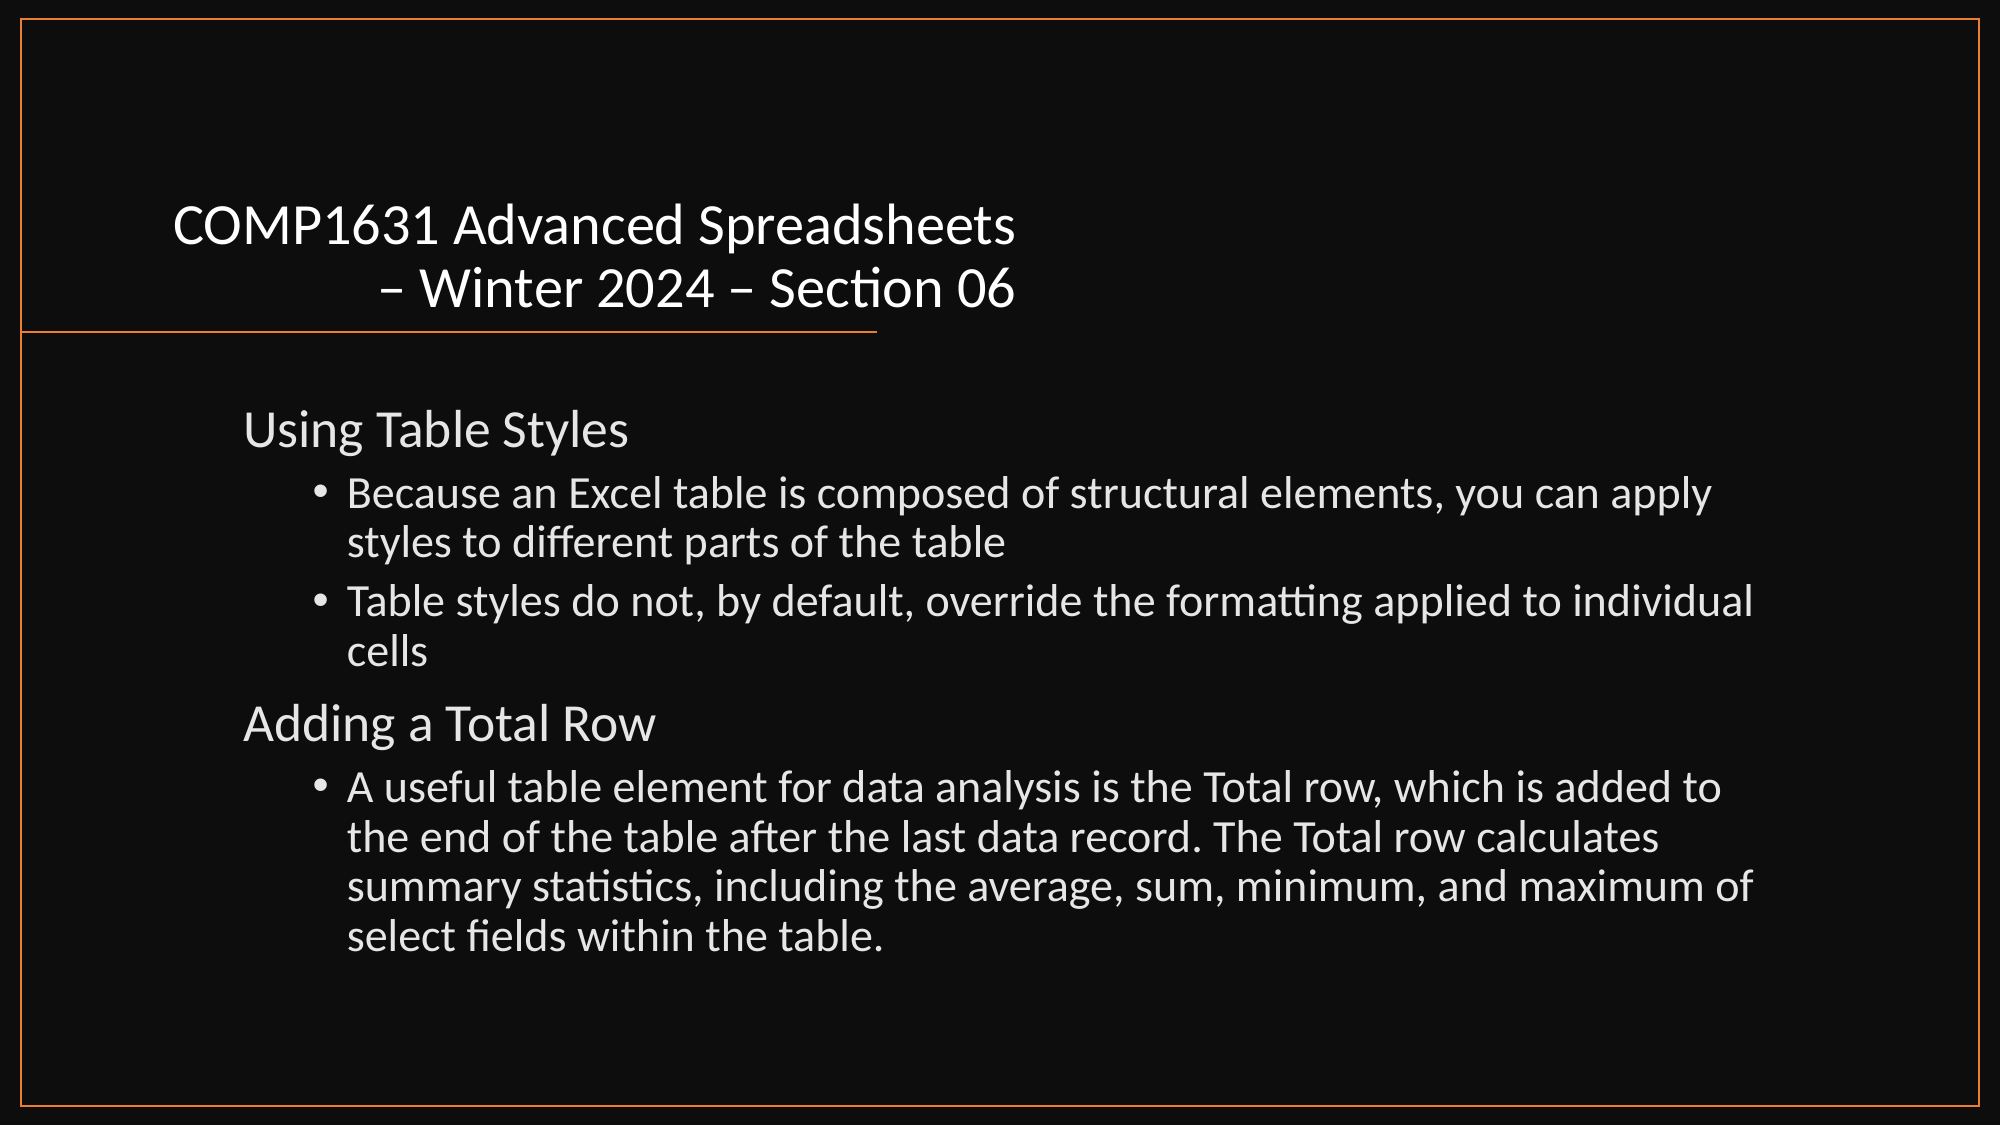

# COMP1631 Advanced Spreadsheets – Winter 2024 – Section 06
Using Table Styles
Because an Excel table is composed of structural elements, you can apply styles to different parts of the table
Table styles do not, by default, override the formatting applied to individual cells
Adding a Total Row
A useful table element for data analysis is the Total row, which is added to the end of the table after the last data record. The Total row calculates summary statistics, including the average, sum, minimum, and maximum of select fields within the table.